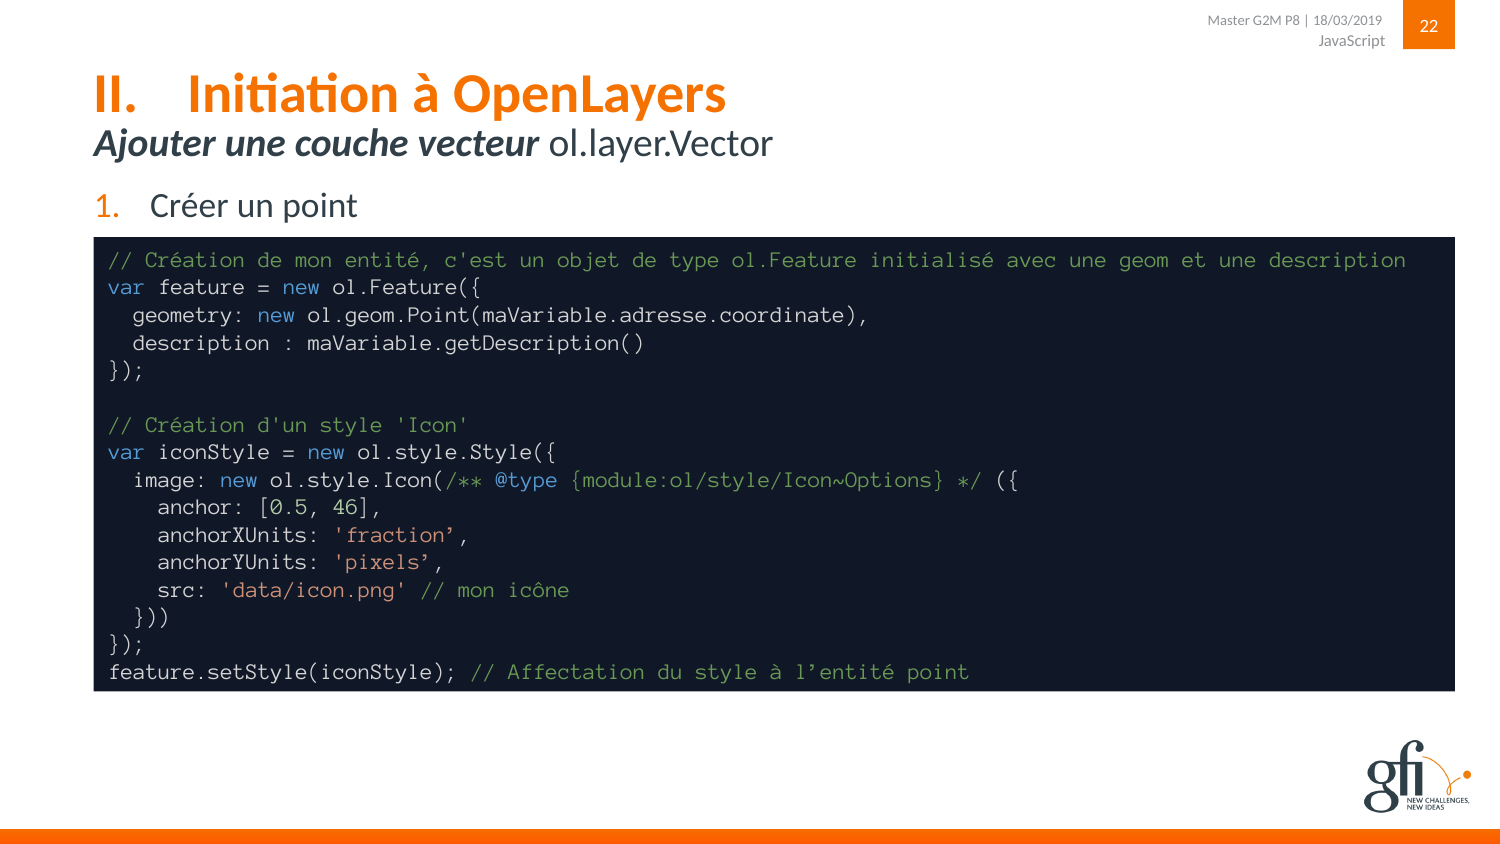

22
JavaScript
Master G2M P8 | 18/03/2019
# Initiation à OpenLayers
Ajouter une couche vecteur ol.layer.Vector
Créer un point
// Création de mon entité, c'est un objet de type ol.Feature initialisé avec une geom et une description
var feature = new ol.Feature({
  geometry: new ol.geom.Point(maVariable.adresse.coordinate),
  description : maVariable.getDescription()
});
// Création d'un style 'Icon'
var iconStyle = new ol.style.Style({
  image: new ol.style.Icon(/** @type {module:ol/style/Icon~Options} */ ({
    anchor: [0.5, 46],
    anchorXUnits: 'fraction’,
    anchorYUnits: 'pixels’,
    src: 'data/icon.png' // mon icône
  }))
});
feature.setStyle(iconStyle); // Affectation du style à l’entité point